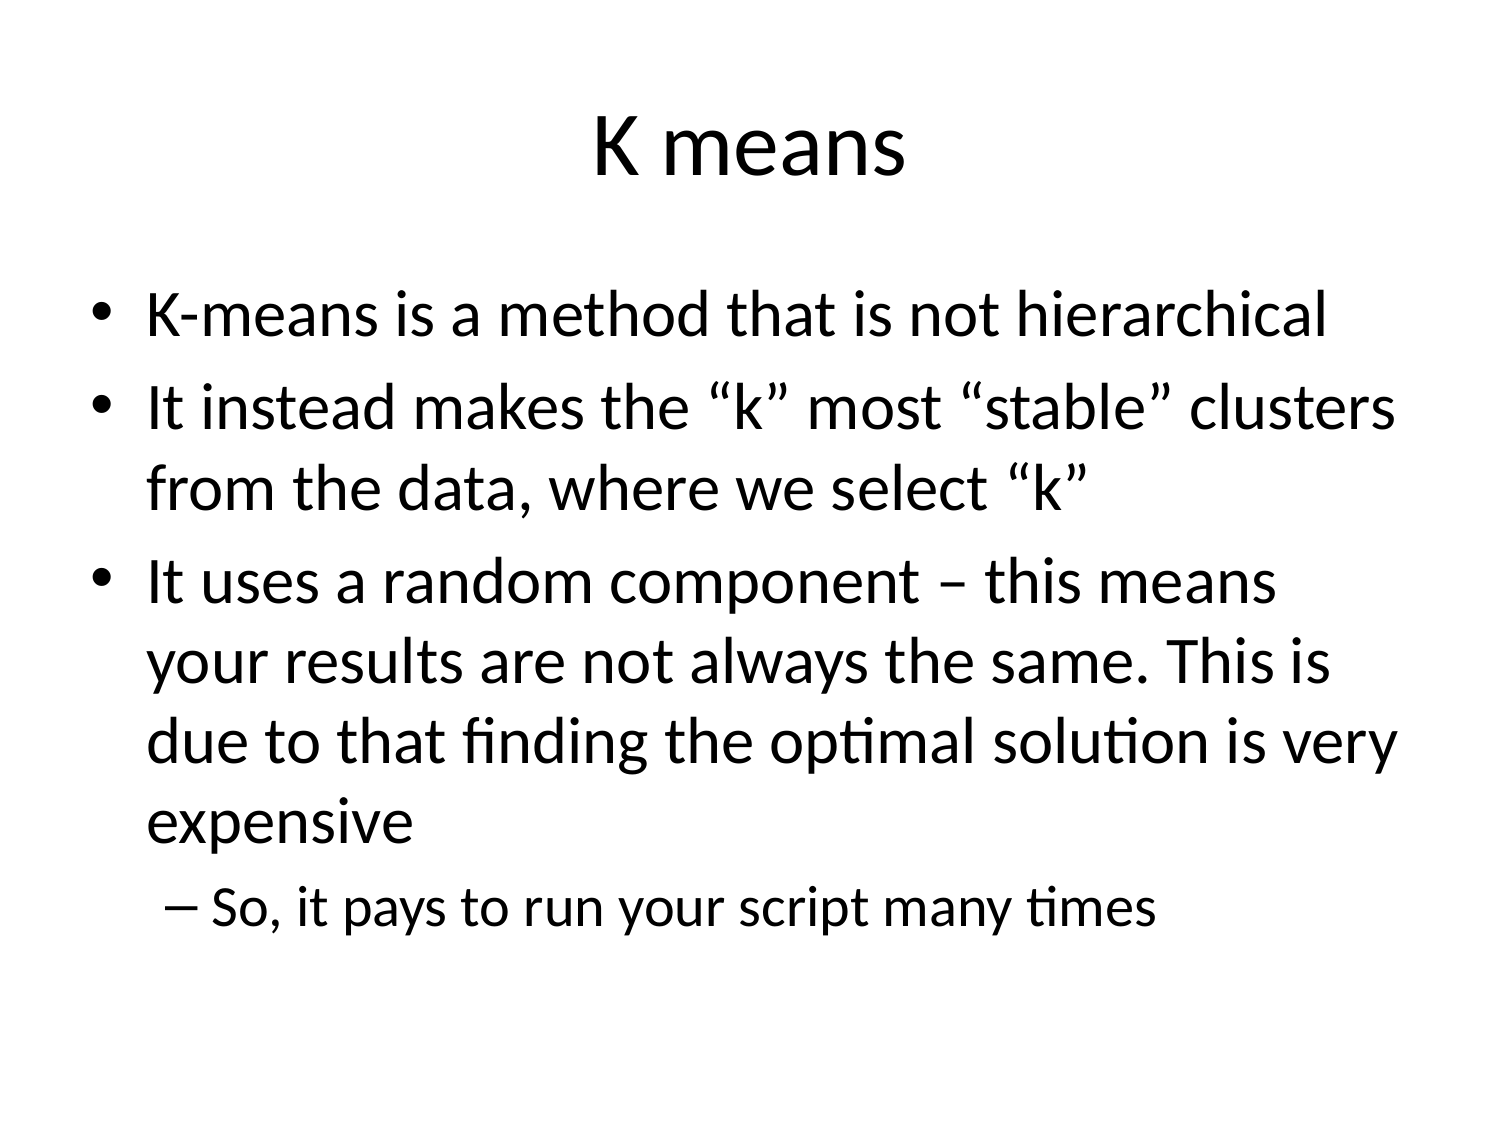

# K means
K-means is a method that is not hierarchical
It instead makes the “k” most “stable” clusters from the data, where we select “k”
It uses a random component – this means your results are not always the same. This is due to that finding the optimal solution is very expensive
So, it pays to run your script many times